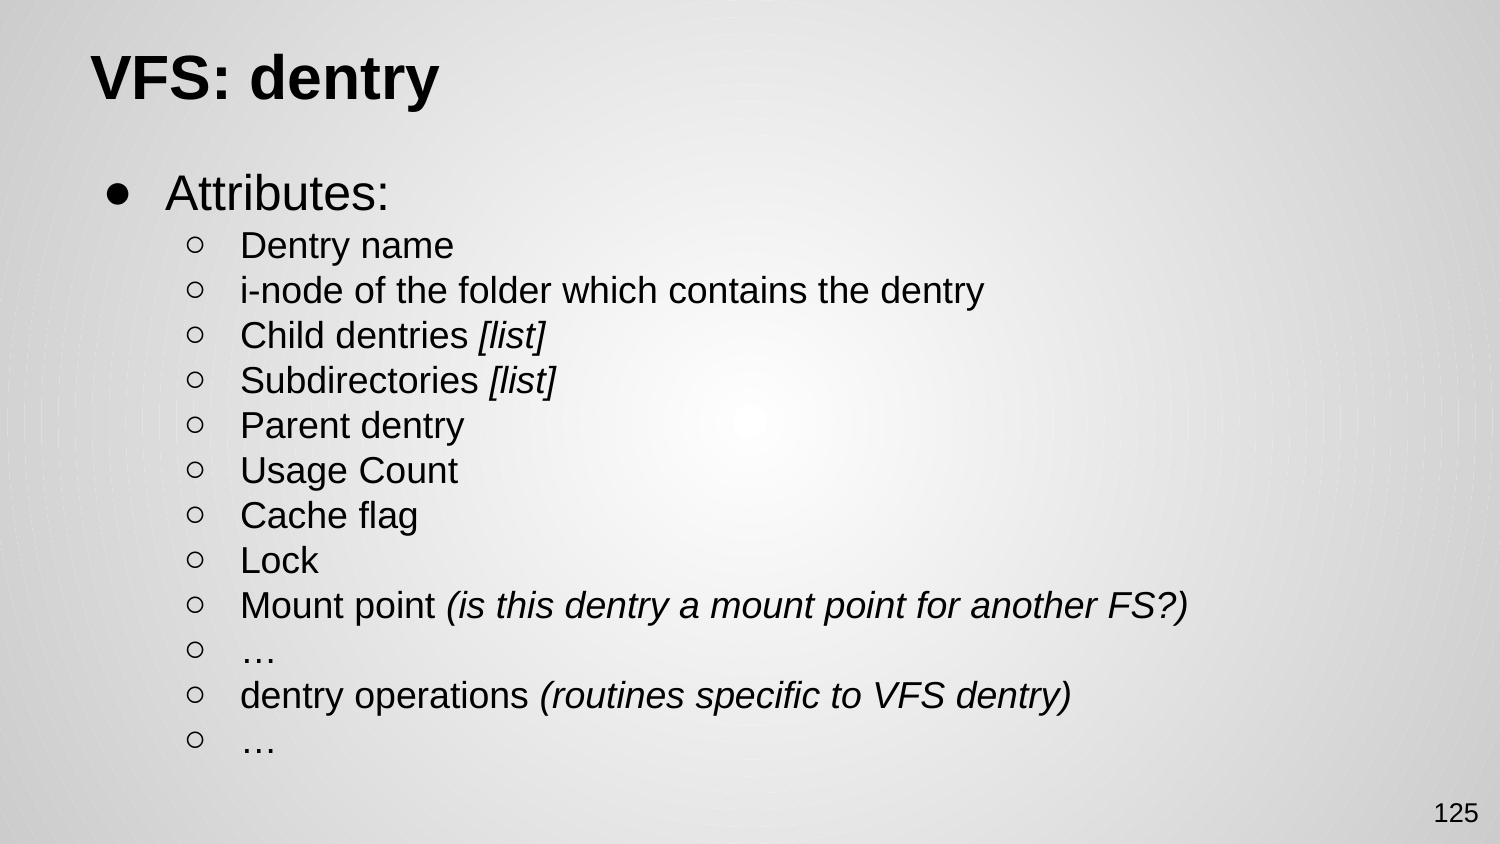

# VFS: dentry
Attributes:
Dentry name
i-node of the folder which contains the dentry
Child dentries [list]
Subdirectories [list]
Parent dentry
Usage Count
Cache flag
Lock
Mount point (is this dentry a mount point for another FS?)
…
dentry operations (routines specific to VFS dentry)
…

125